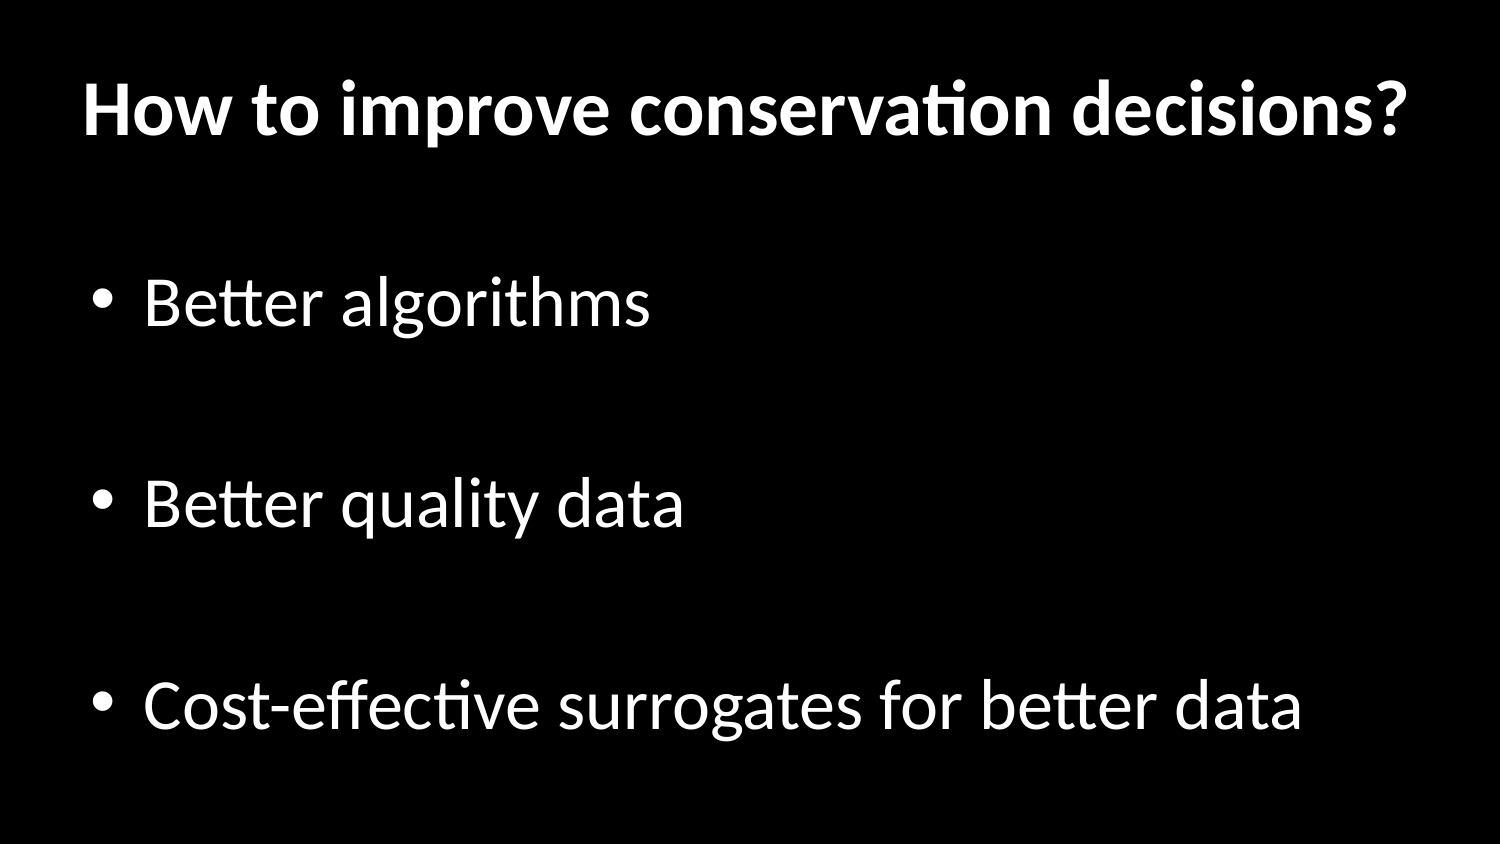

# How to improve conservation decisions?
Better algorithms

Better quality data

Cost-effective surrogates for better data